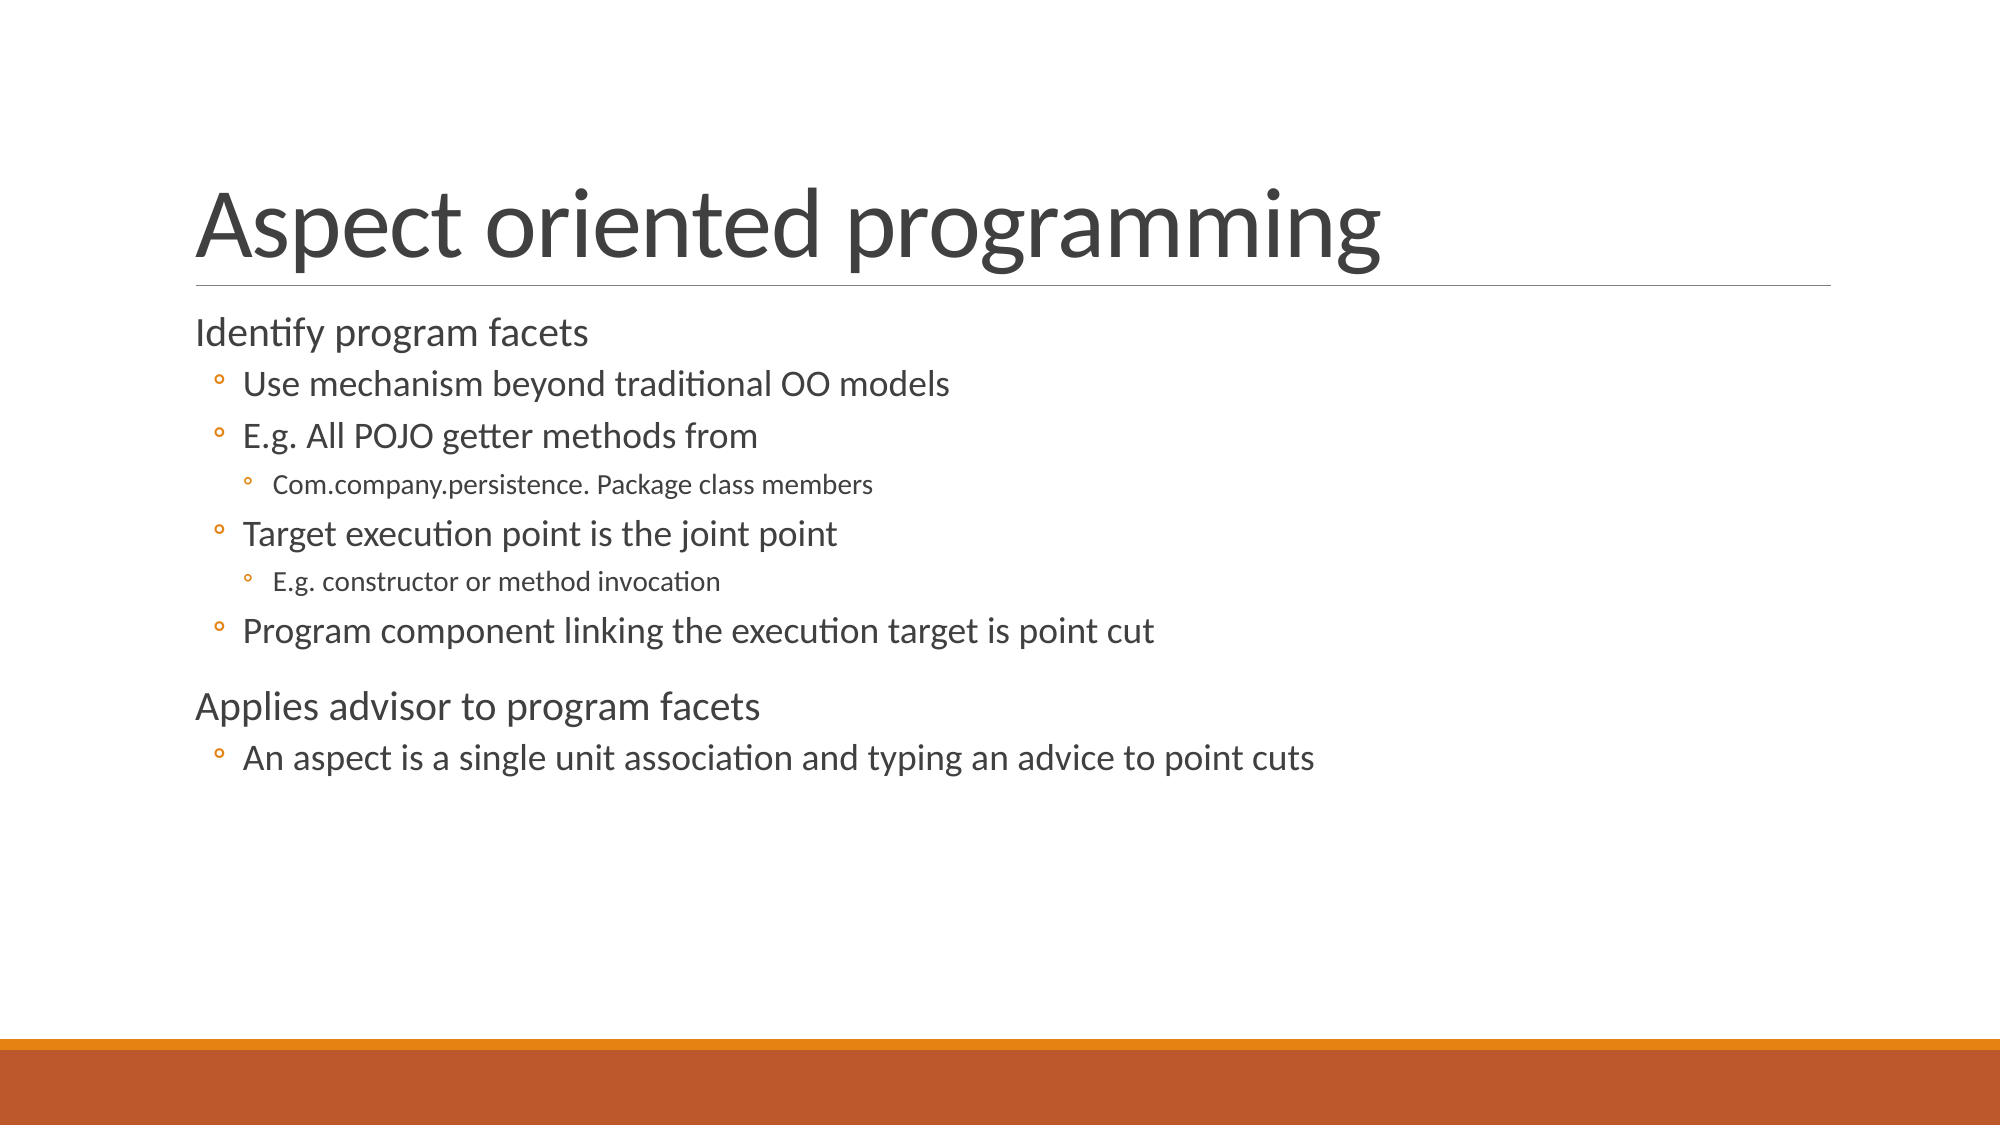

# Aspect oriented programming
Identify program facets
Use mechanism beyond traditional OO models
E.g. All POJO getter methods from
Com.company.persistence. Package class members
Target execution point is the joint point
E.g. constructor or method invocation
Program component linking the execution target is point cut
Applies advisor to program facets
An aspect is a single unit association and typing an advice to point cuts